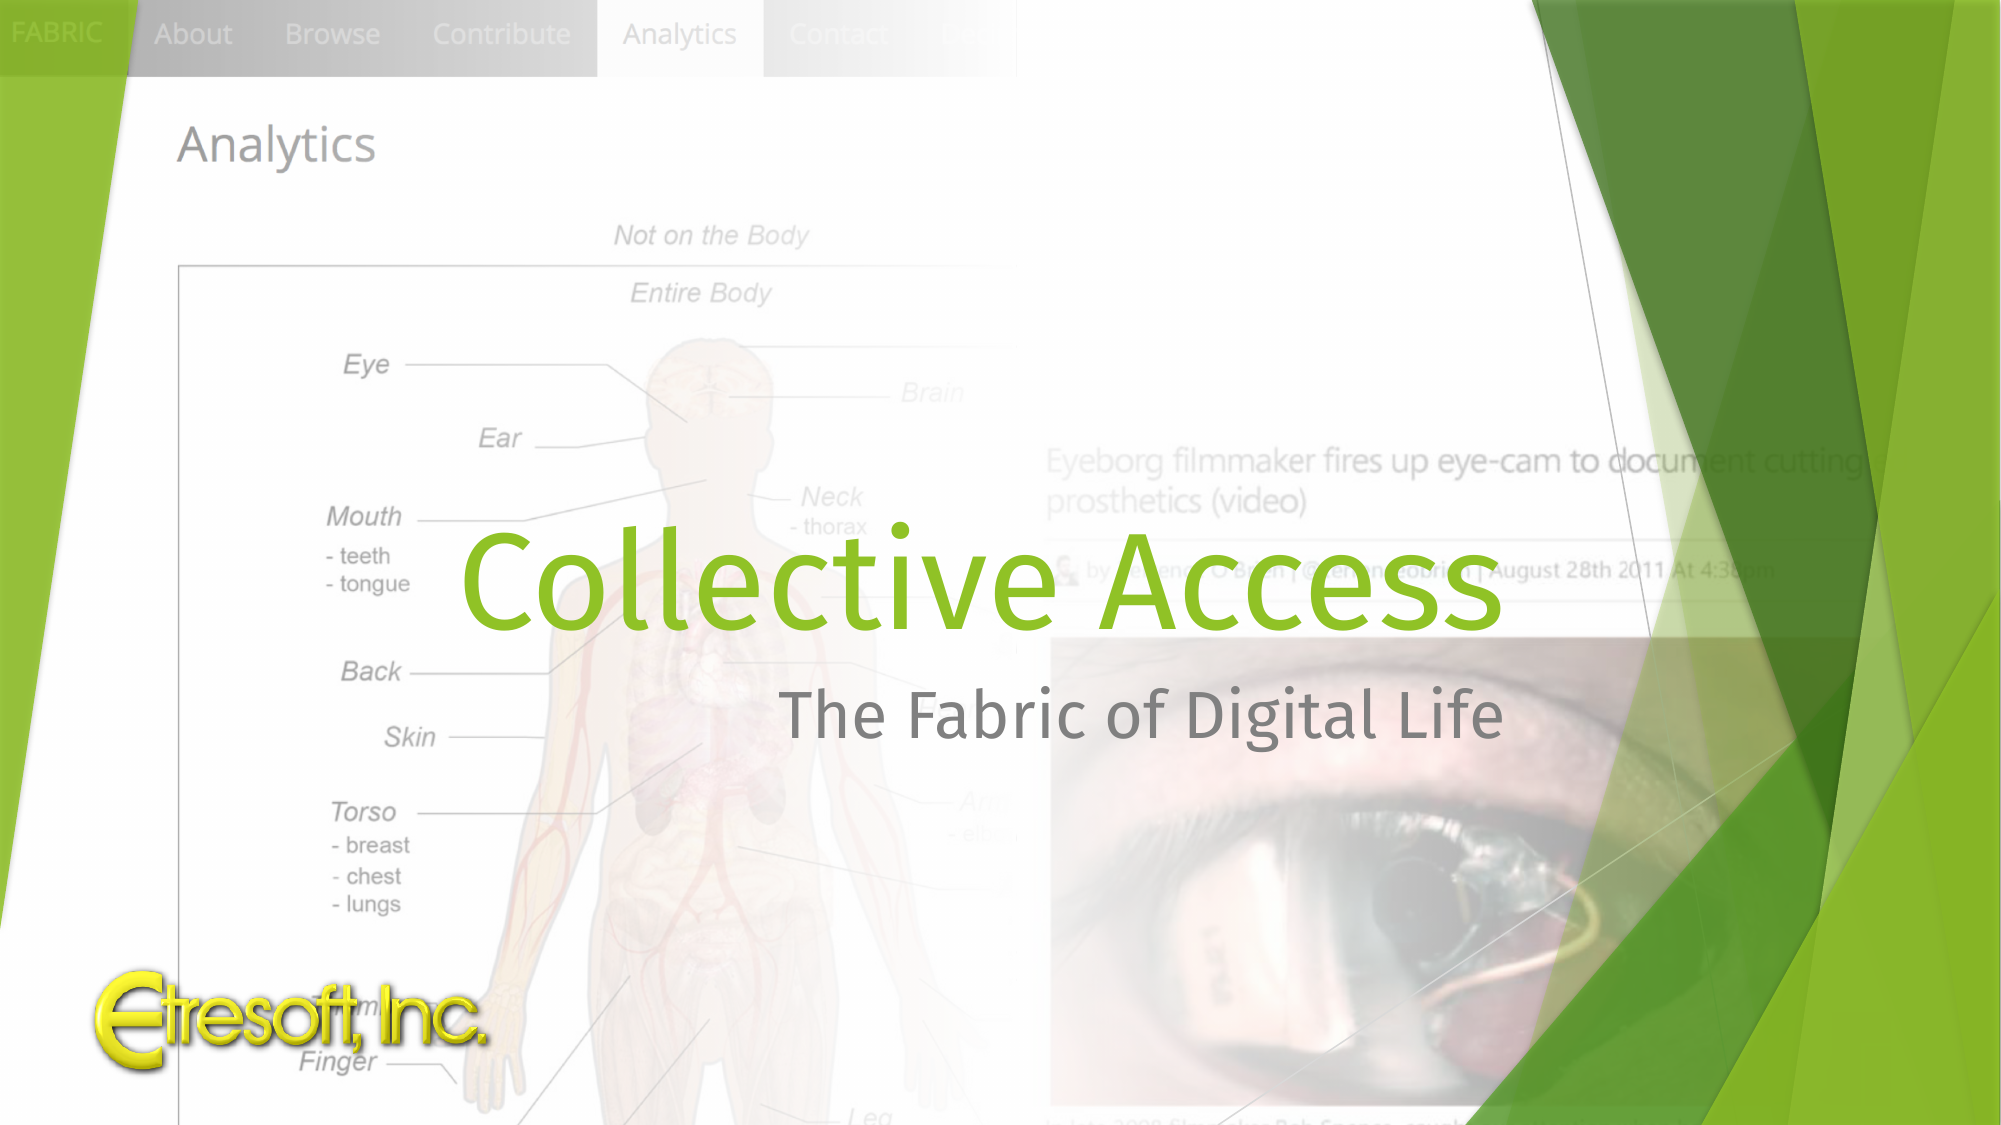

# Collective Access
The Fabric of Digital Life